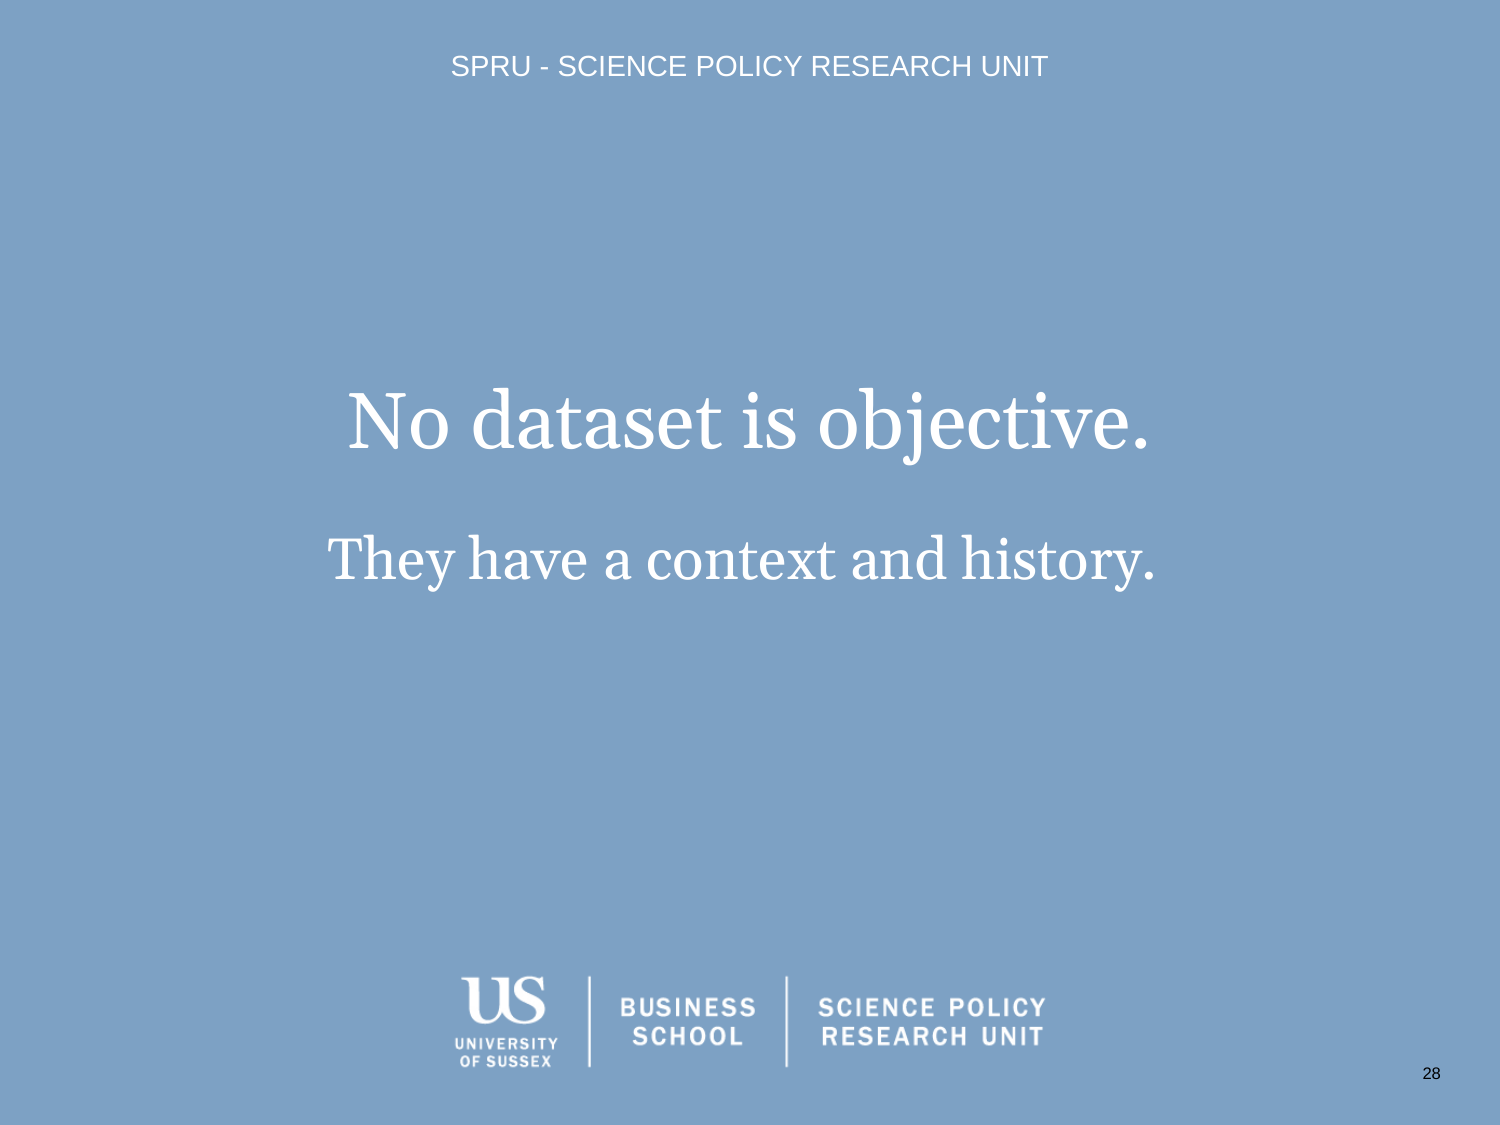

SPRU - SCIENCE POLICY RESEARCH UNIT
# No dataset is objective. They have a context and history.